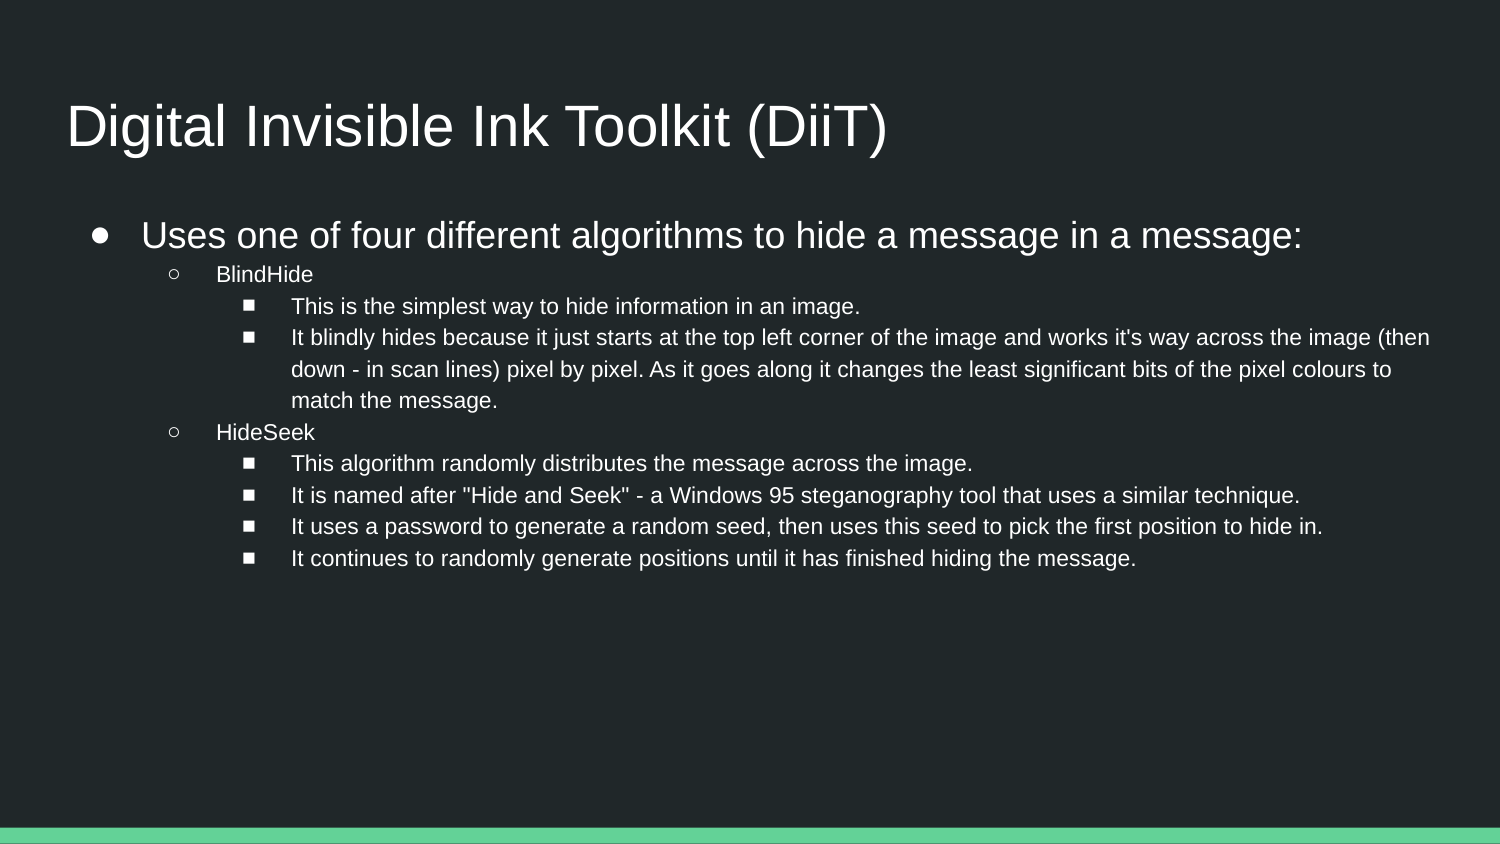

# Digital Invisible Ink Toolkit (DiiT)
Uses one of four different algorithms to hide a message in a message:
BlindHide
This is the simplest way to hide information in an image.
It blindly hides because it just starts at the top left corner of the image and works it's way across the image (then down - in scan lines) pixel by pixel. As it goes along it changes the least significant bits of the pixel colours to match the message.
HideSeek
This algorithm randomly distributes the message across the image.
It is named after "Hide and Seek" - a Windows 95 steganography tool that uses a similar technique.
It uses a password to generate a random seed, then uses this seed to pick the first position to hide in.
It continues to randomly generate positions until it has finished hiding the message.